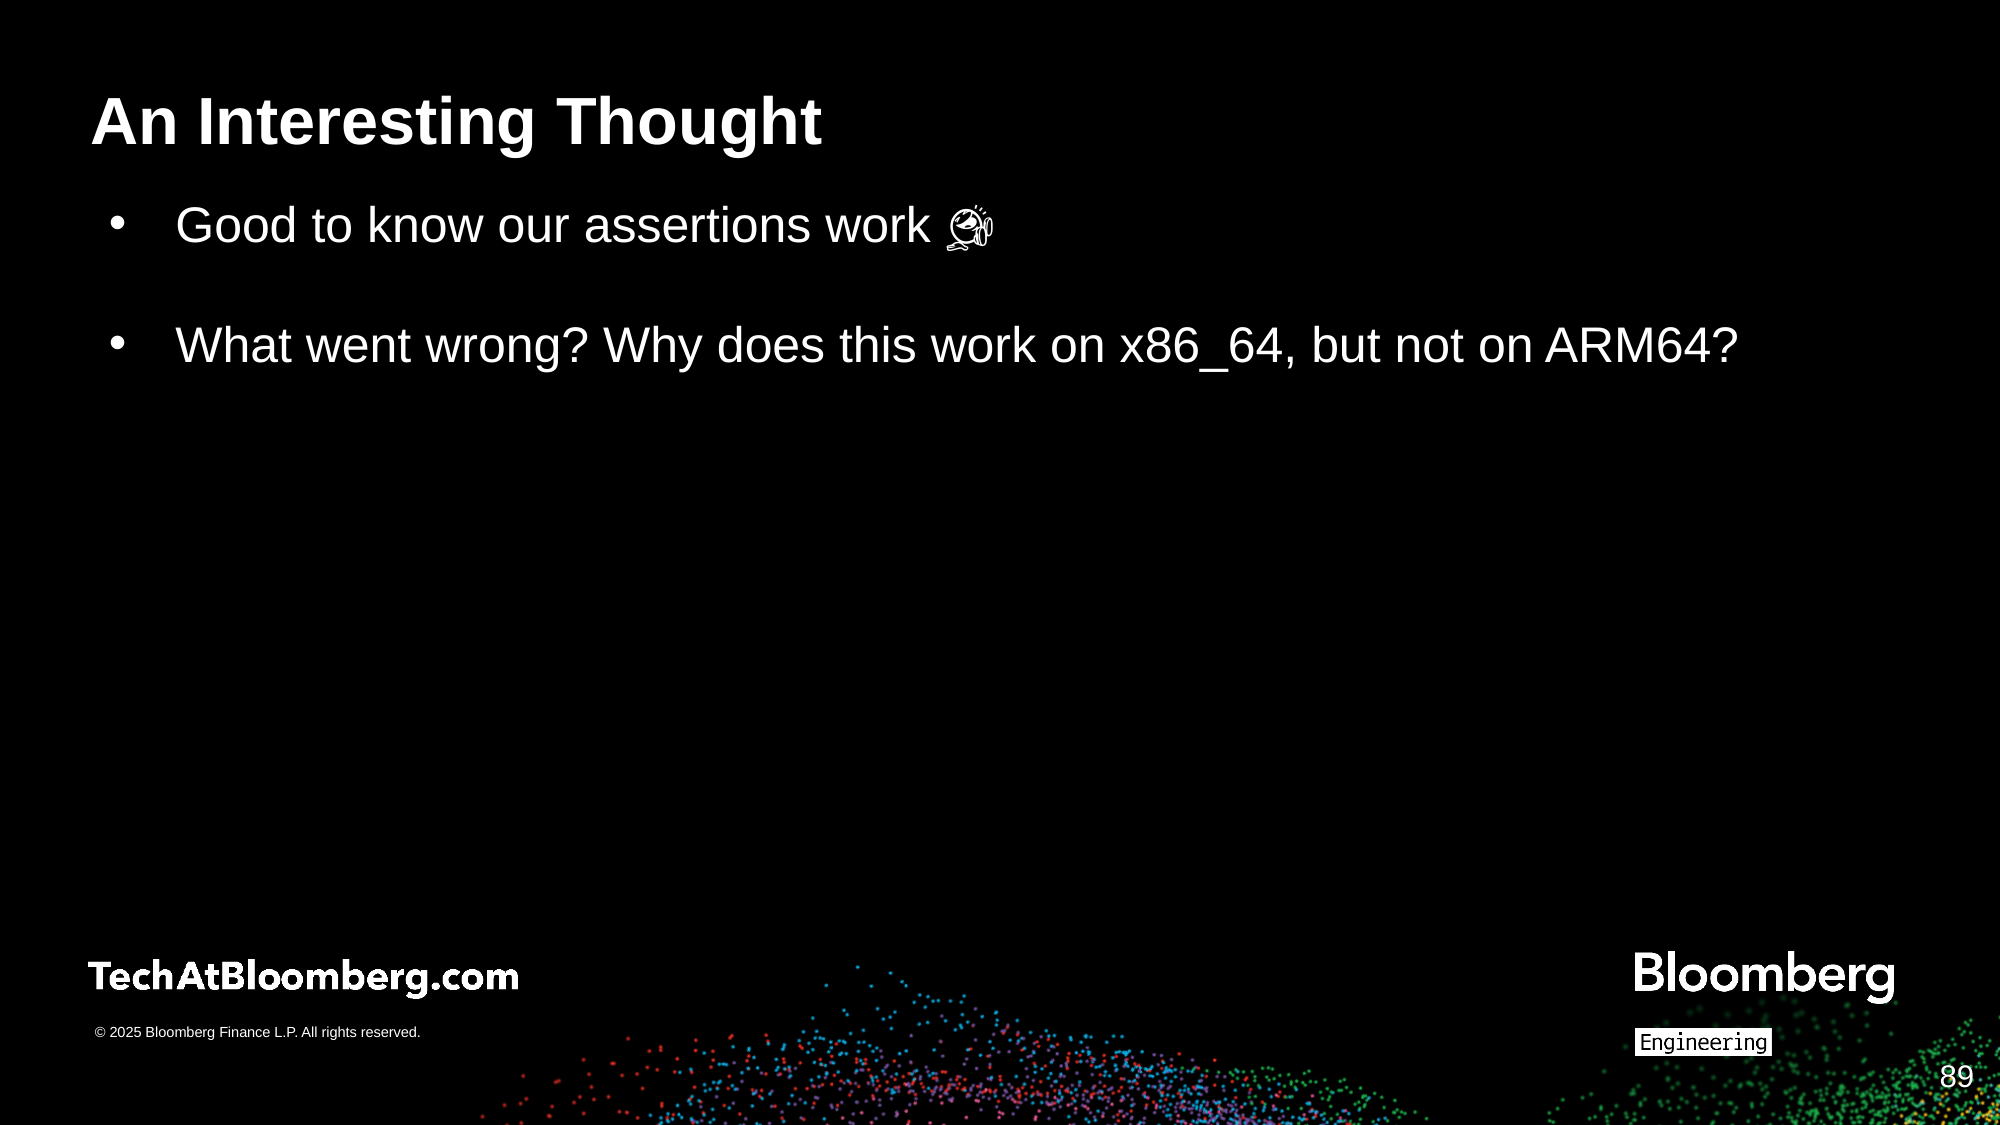

# An Interesting Thought
Good to know our assertions work 🤣

What went wrong? Why does this work on x86_64, but not on ARM64?
89